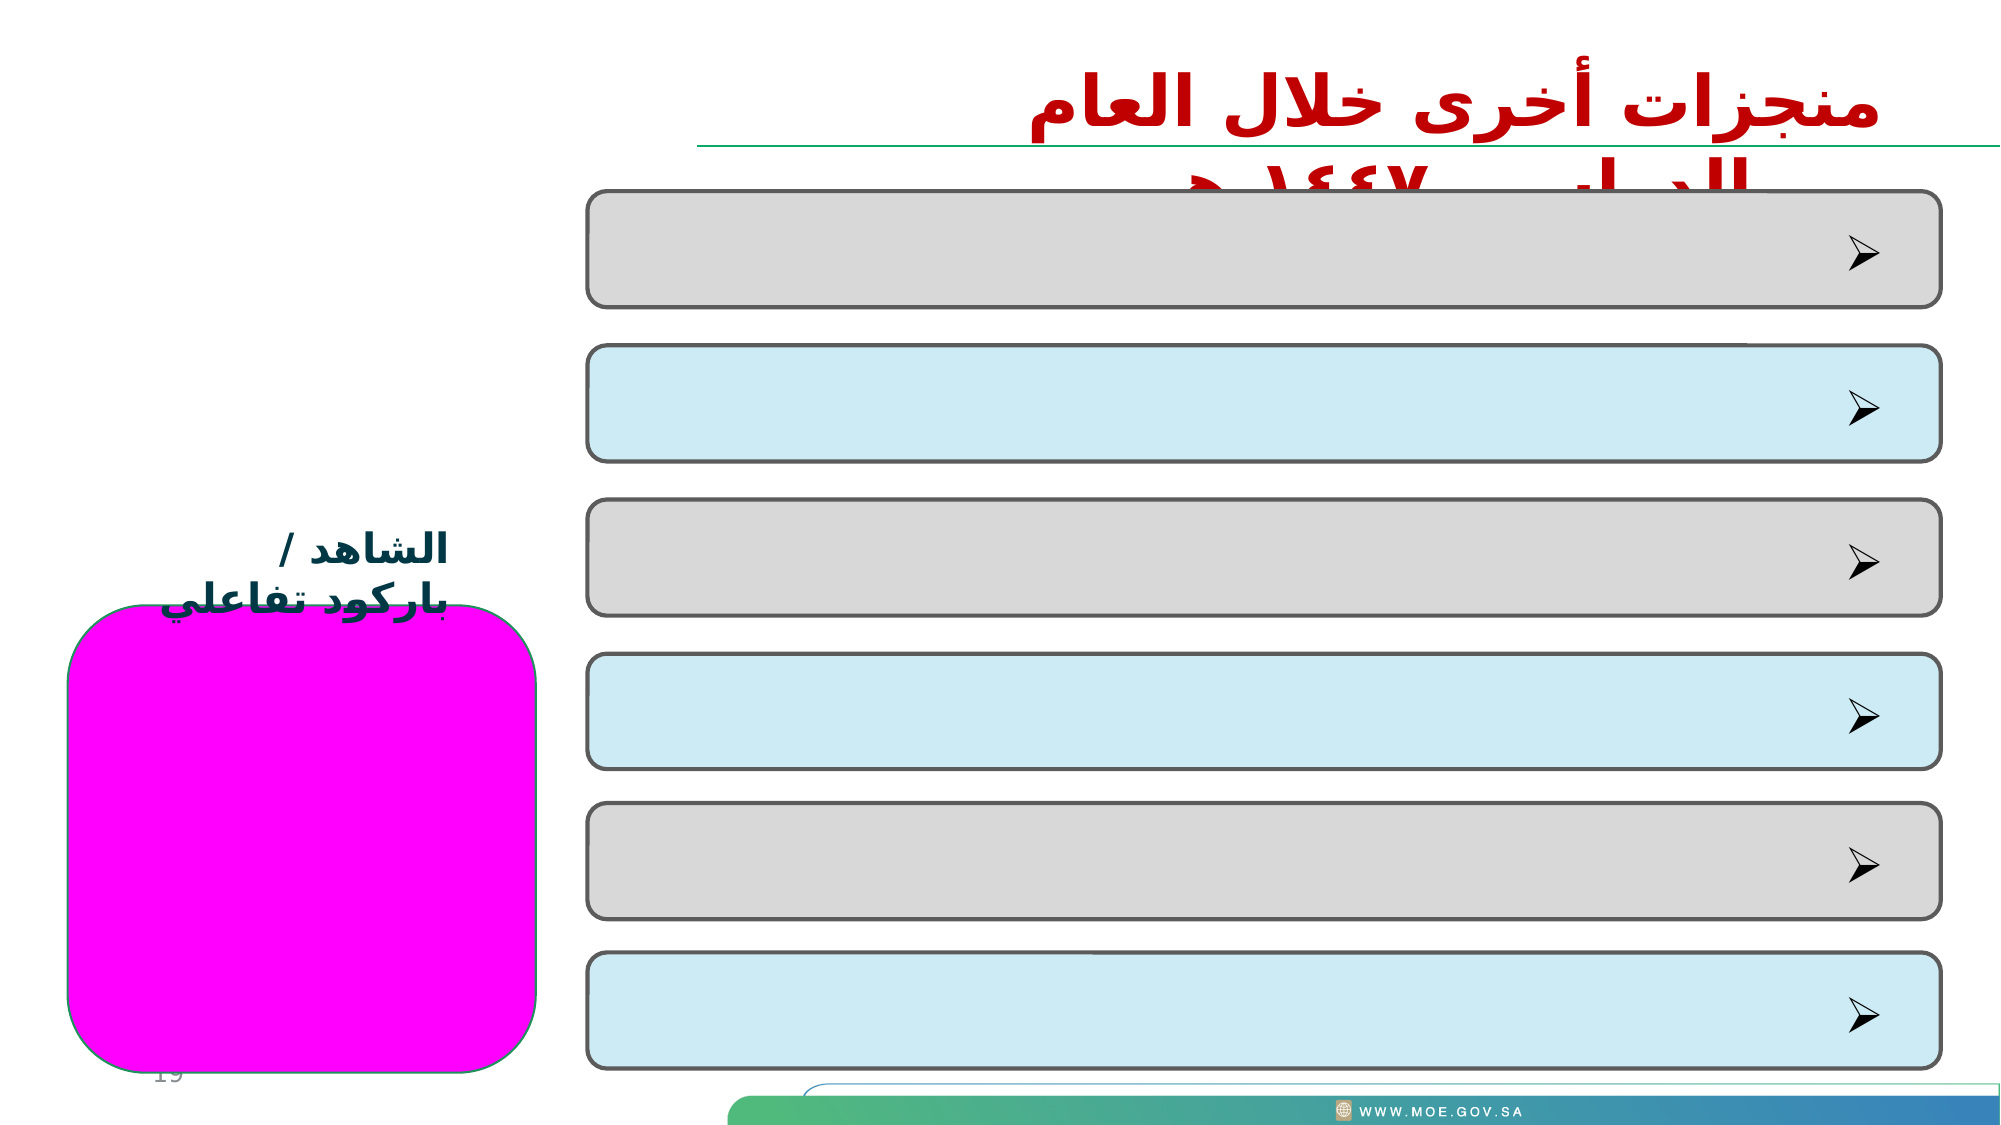

منجزات أخرى خلال العام الدراسي ١٤٤٧ هـ

الشاهد / باركود تفاعلي

19